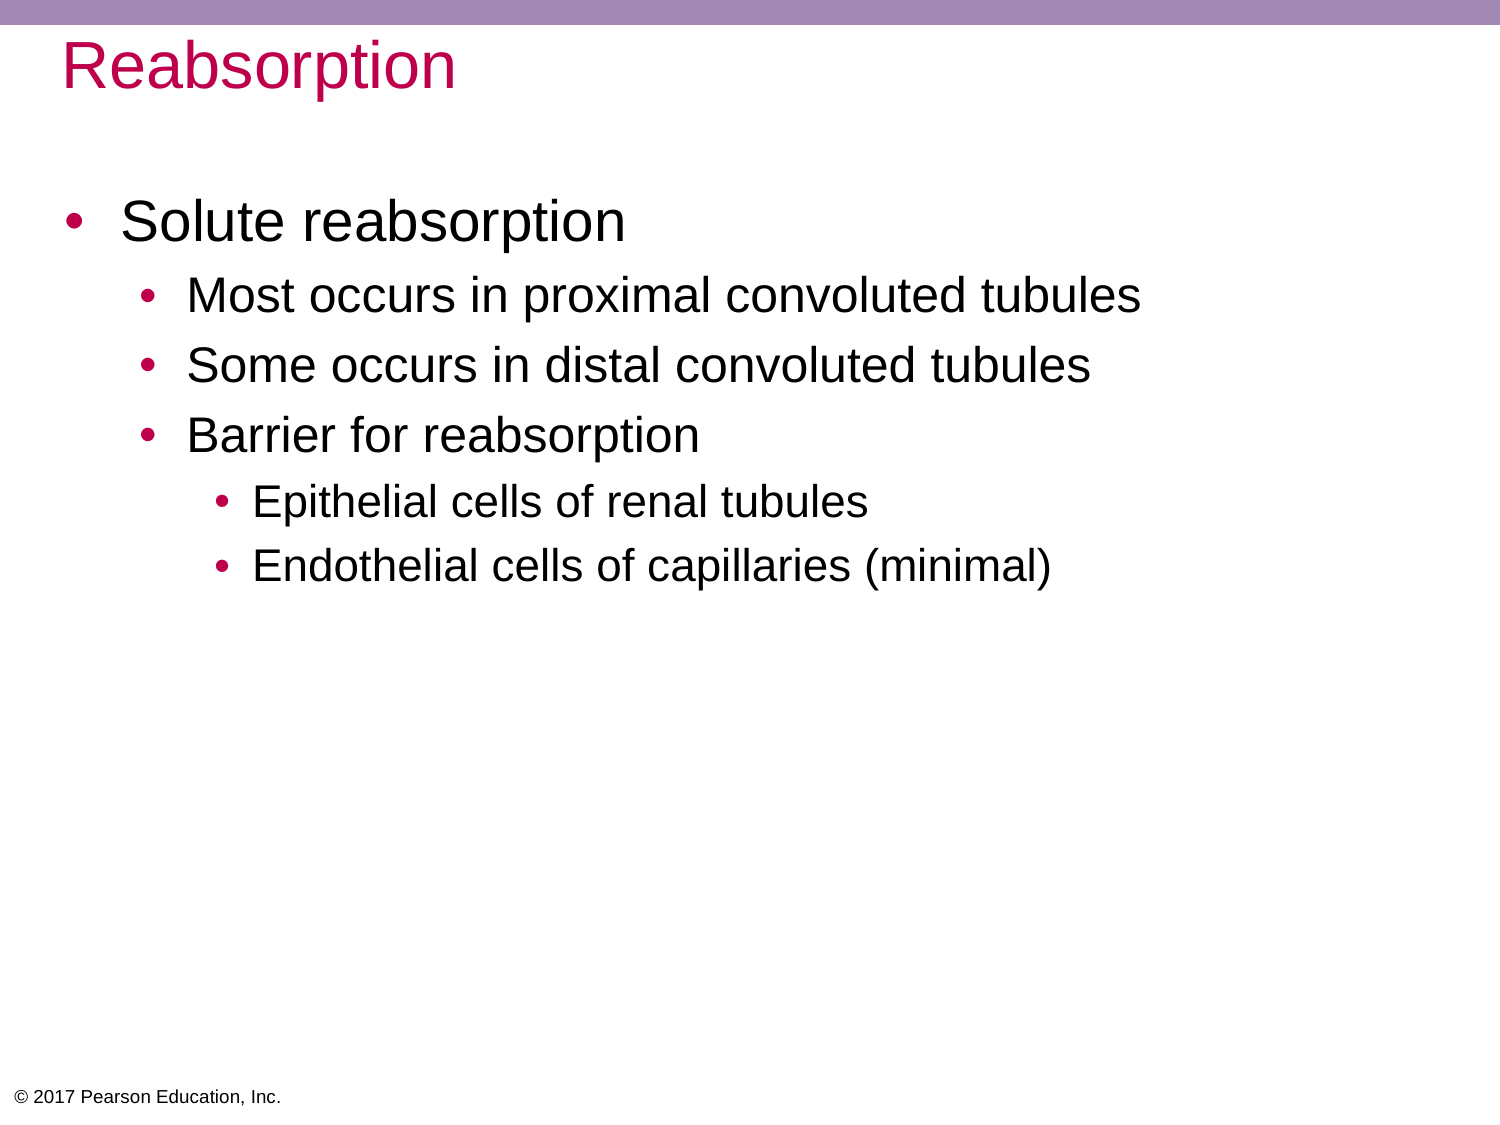

# Reabsorption
Solute reabsorption
Most occurs in proximal convoluted tubules
Some occurs in distal convoluted tubules
Barrier for reabsorption
Epithelial cells of renal tubules
Endothelial cells of capillaries (minimal)